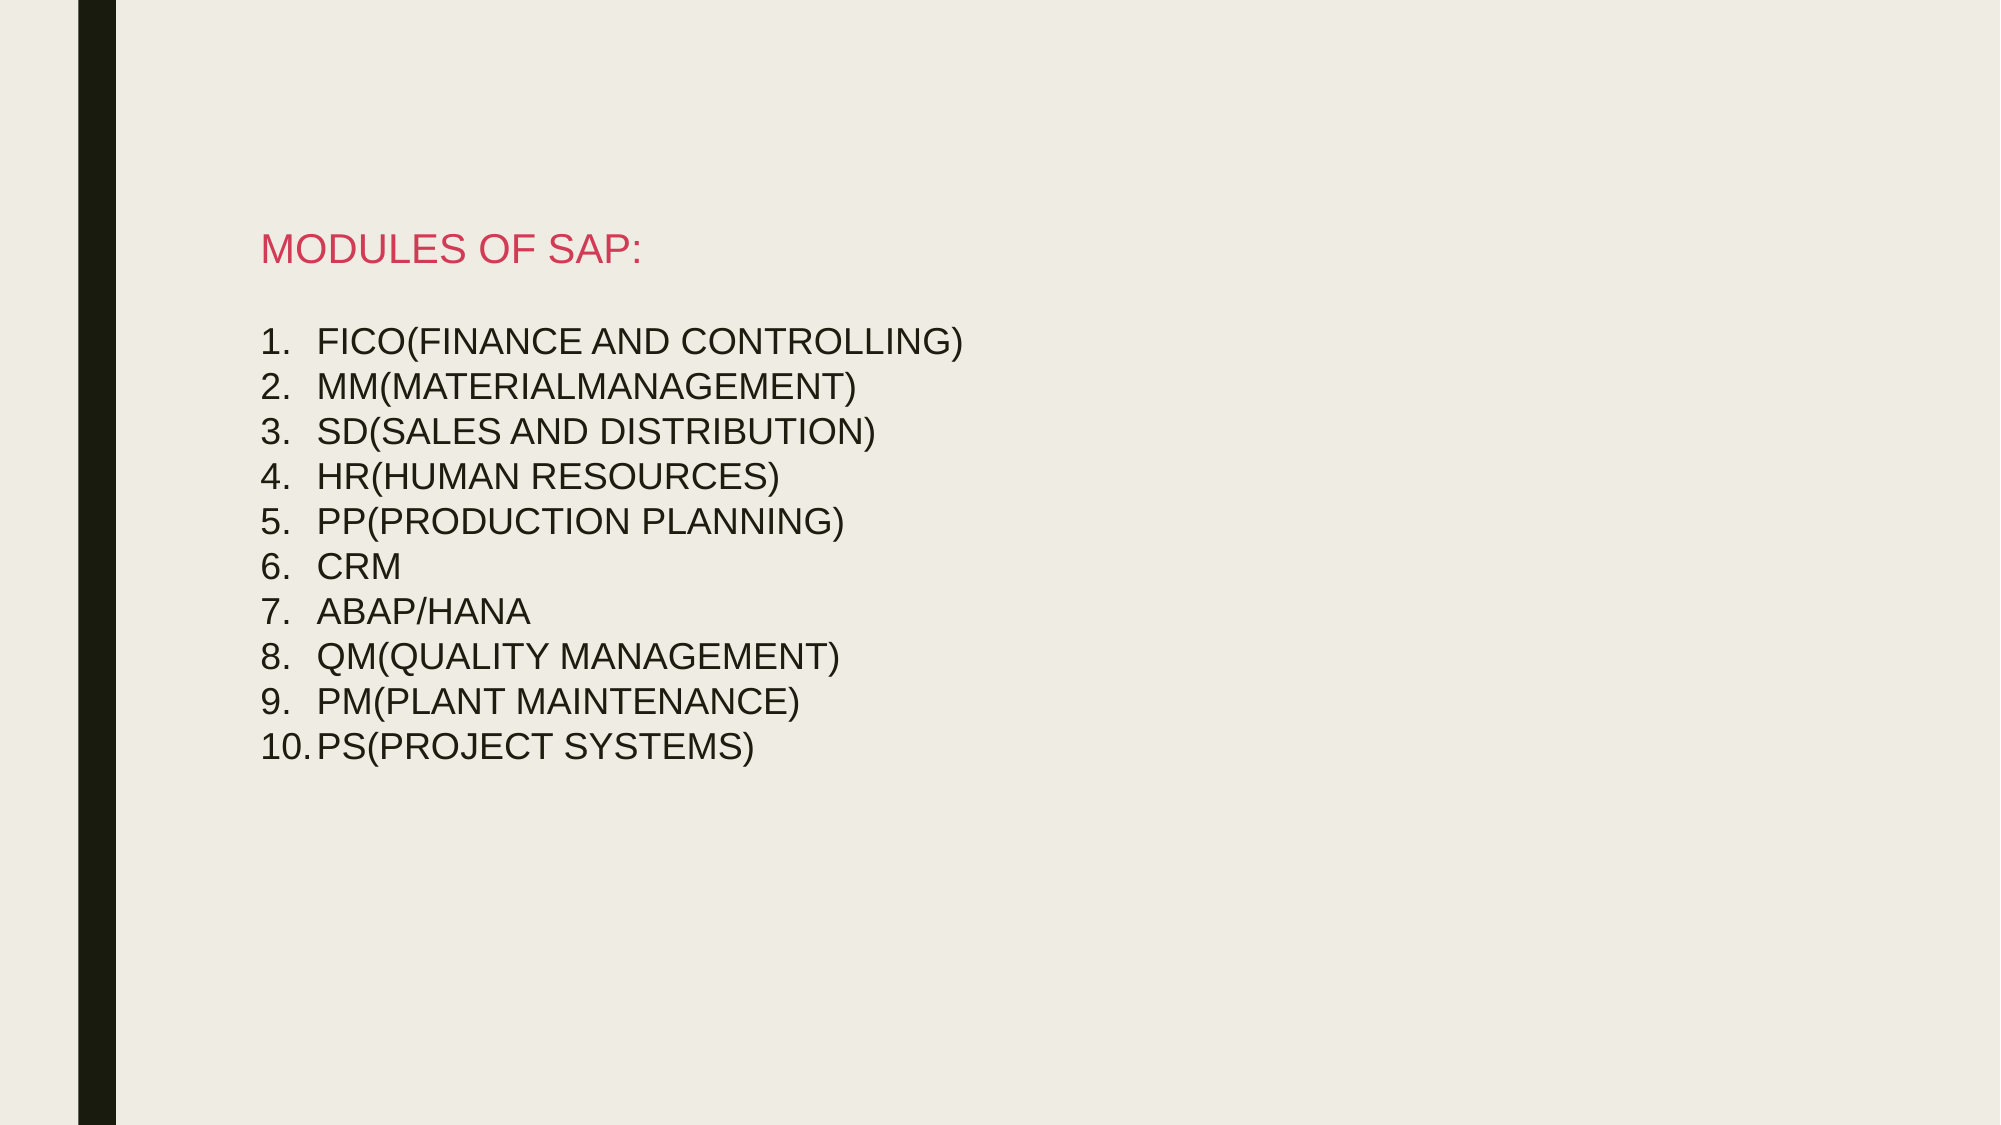

MODULES OF SAP:

FICO(FINANCE AND CONTROLLING)
MM(MATERIALMANAGEMENT)
SD(SALES AND DISTRIBUTION)
HR(HUMAN RESOURCES)
PP(PRODUCTION PLANNING)
CRM
ABAP/HANA
QM(QUALITY MANAGEMENT)
PM(PLANT MAINTENANCE)
PS(PROJECT SYSTEMS)